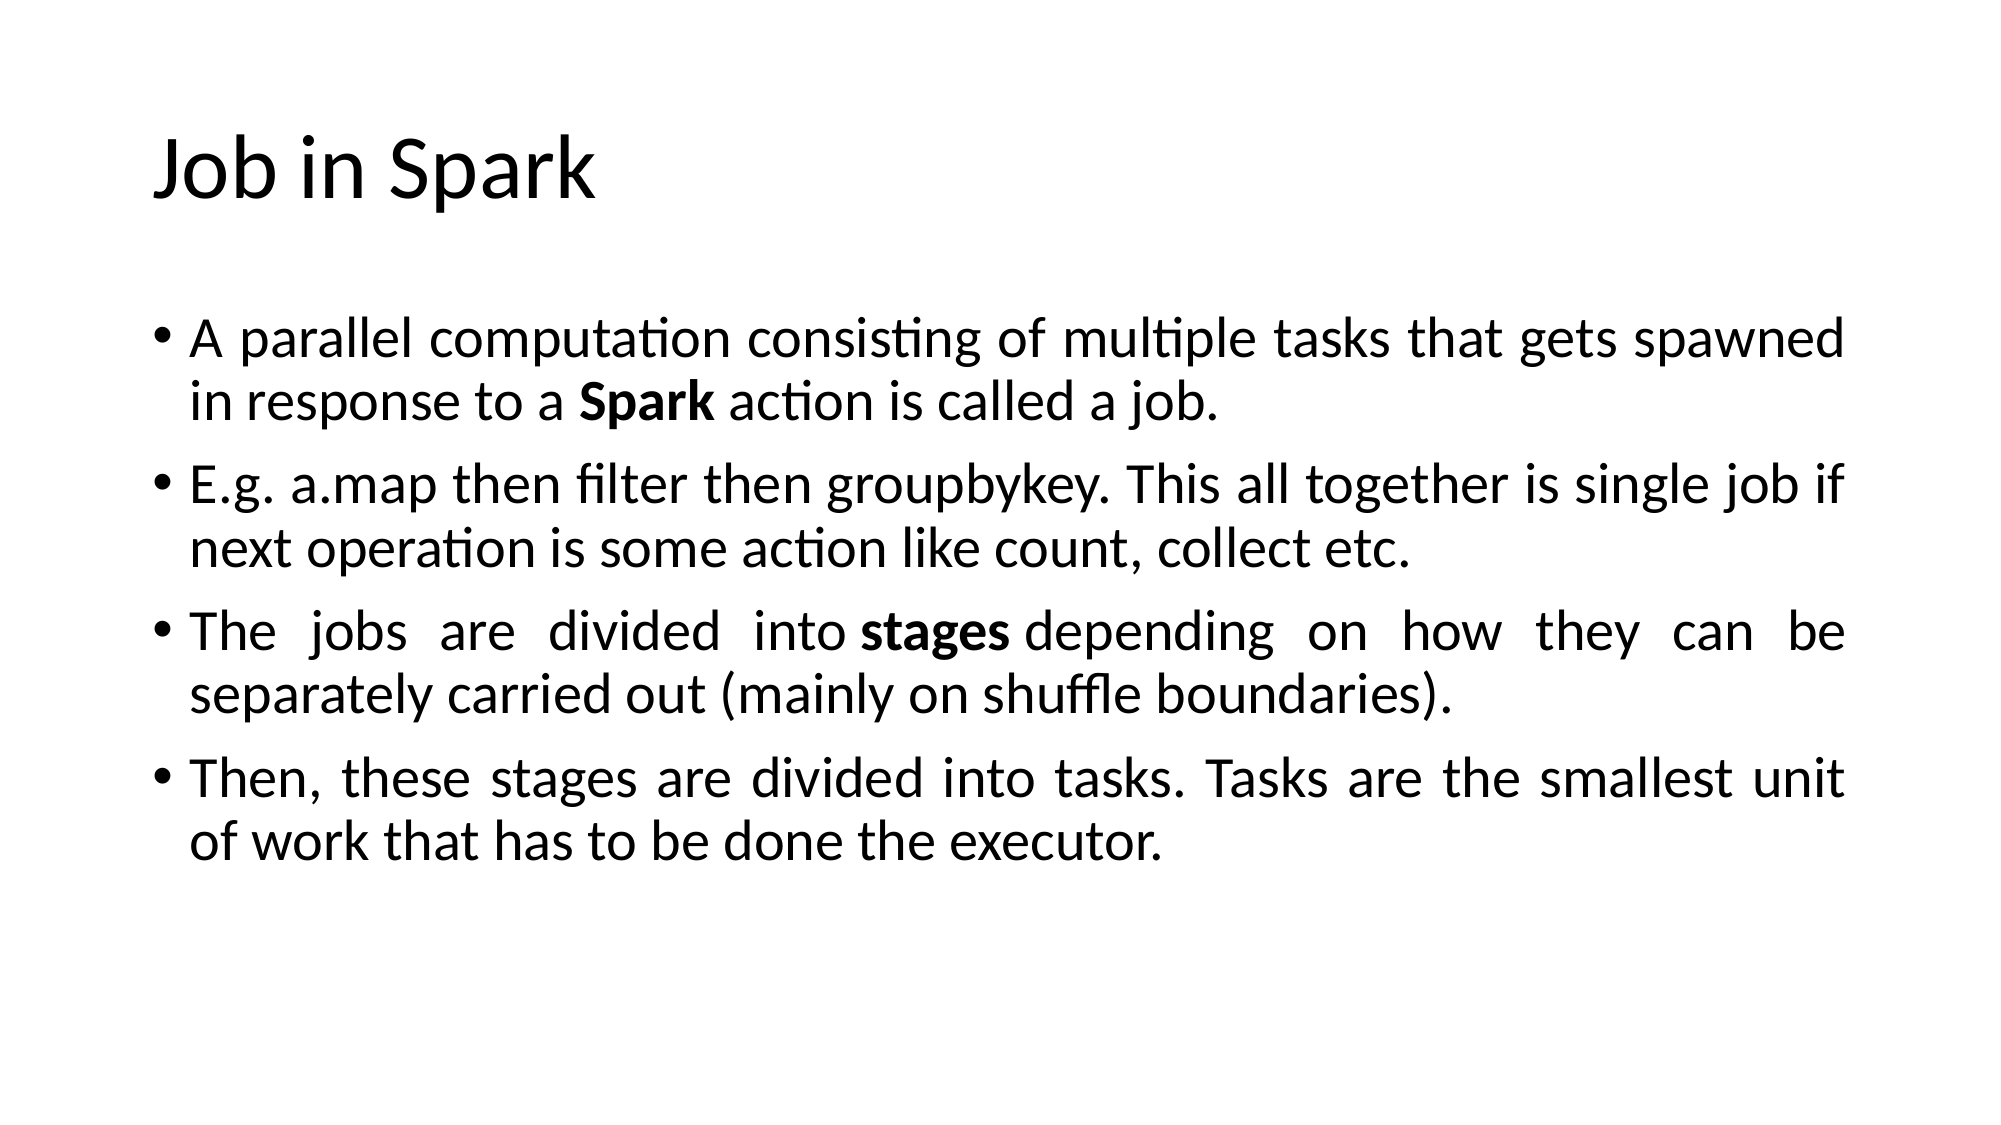

# Job in Spark
A parallel computation consisting of multiple tasks that gets spawned in response to a Spark action is called a job.
E.g. a.map then filter then groupbykey. This all together is single job if next operation is some action like count, collect etc.
The jobs are divided into stages depending on how they can be separately carried out (mainly on shuffle boundaries).
Then, these stages are divided into tasks. Tasks are the smallest unit of work that has to be done the executor.